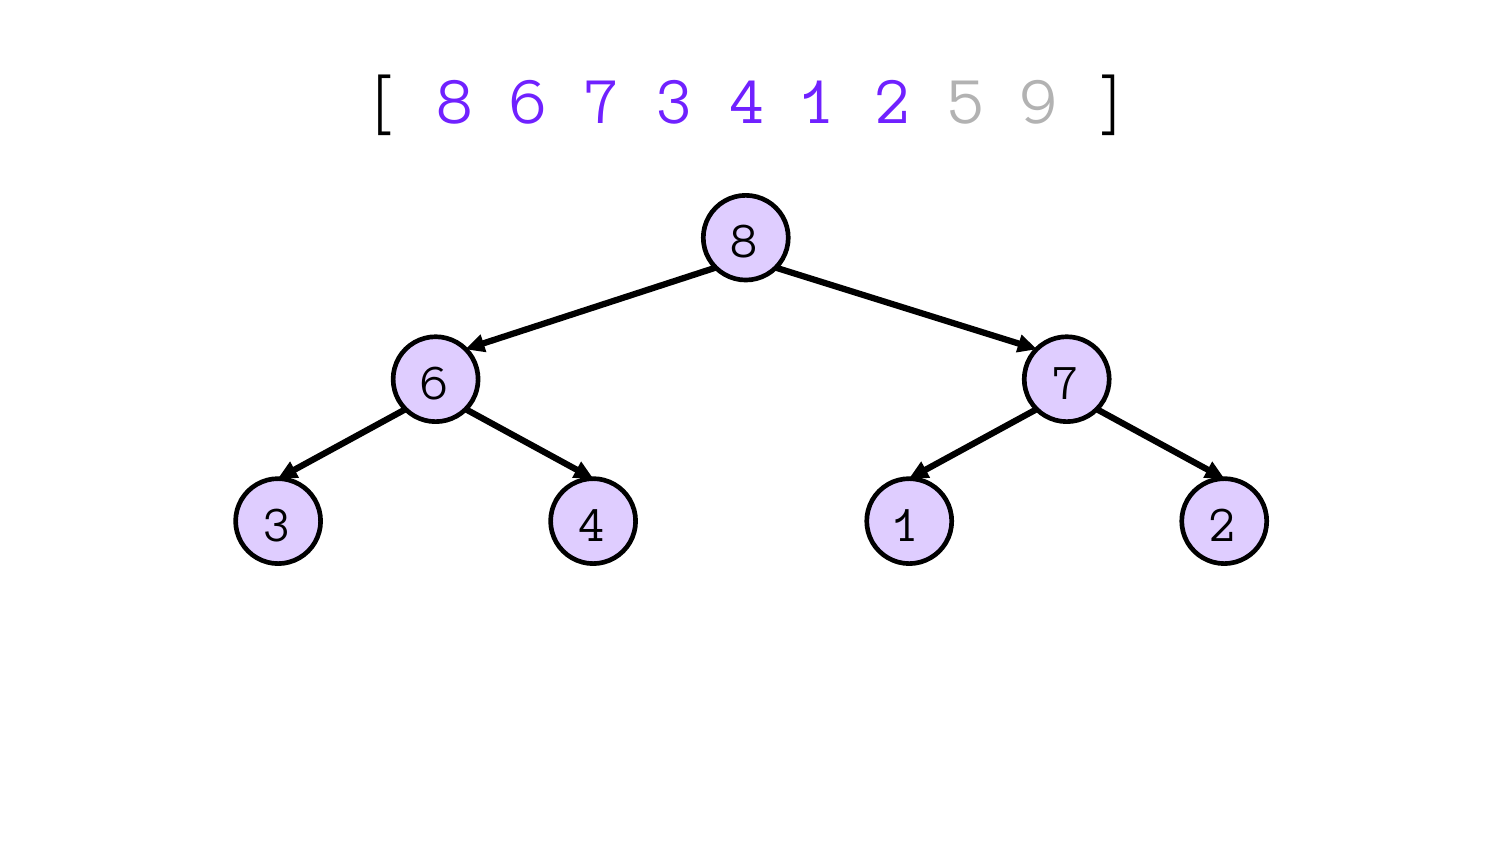

# [ 8 6 7 3 4 1 2 5 9 ]
8
6
7
3
4
1
2